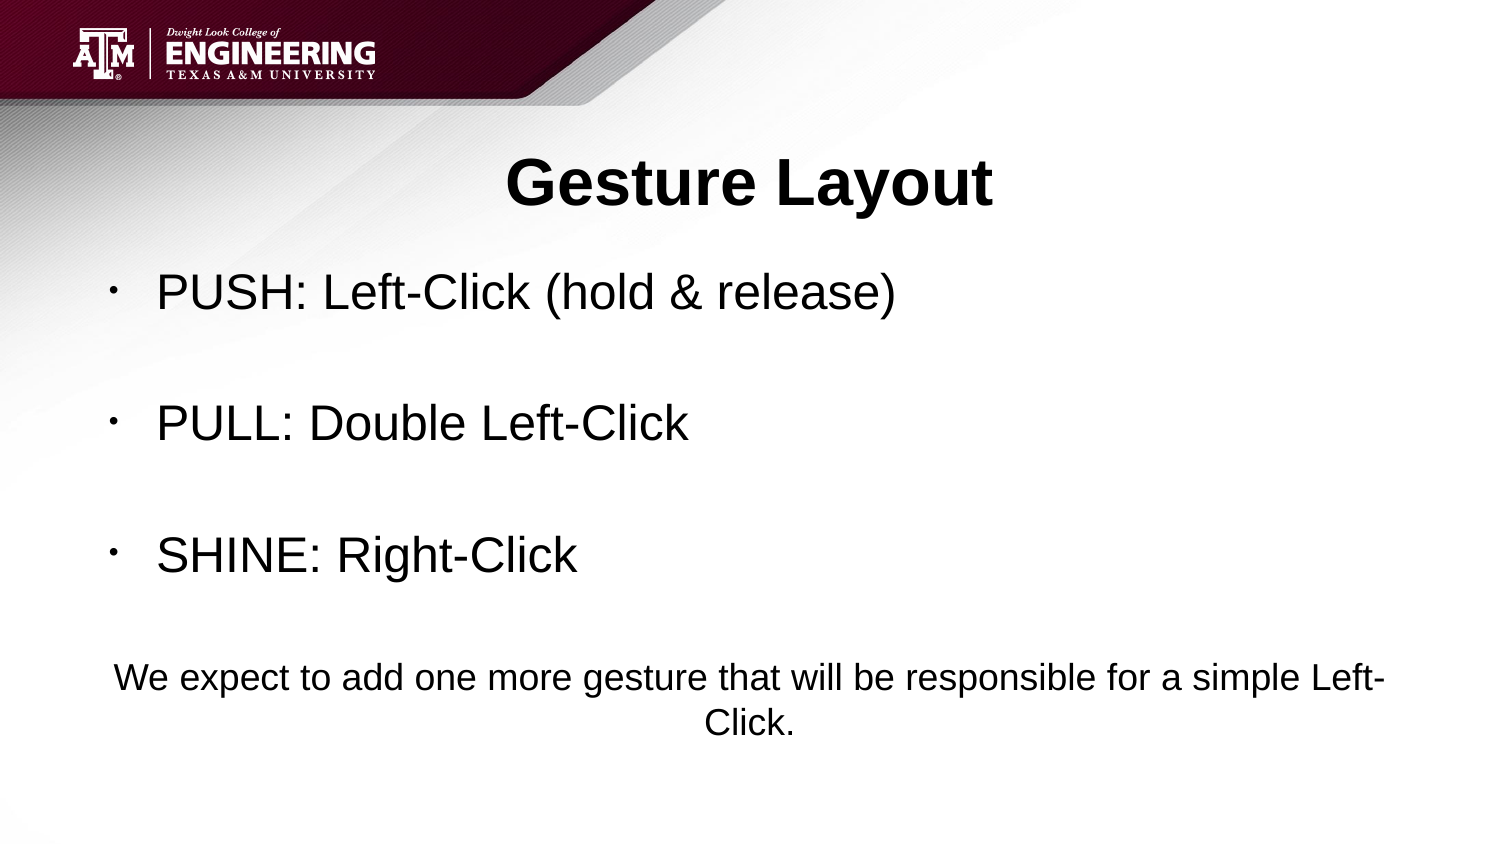

# Gesture Layout
PUSH: Left-Click (hold & release)

PULL: Double Left-Click

SHINE: Right-Click

We expect to add one more gesture that will be responsible for a simple Left-Click.